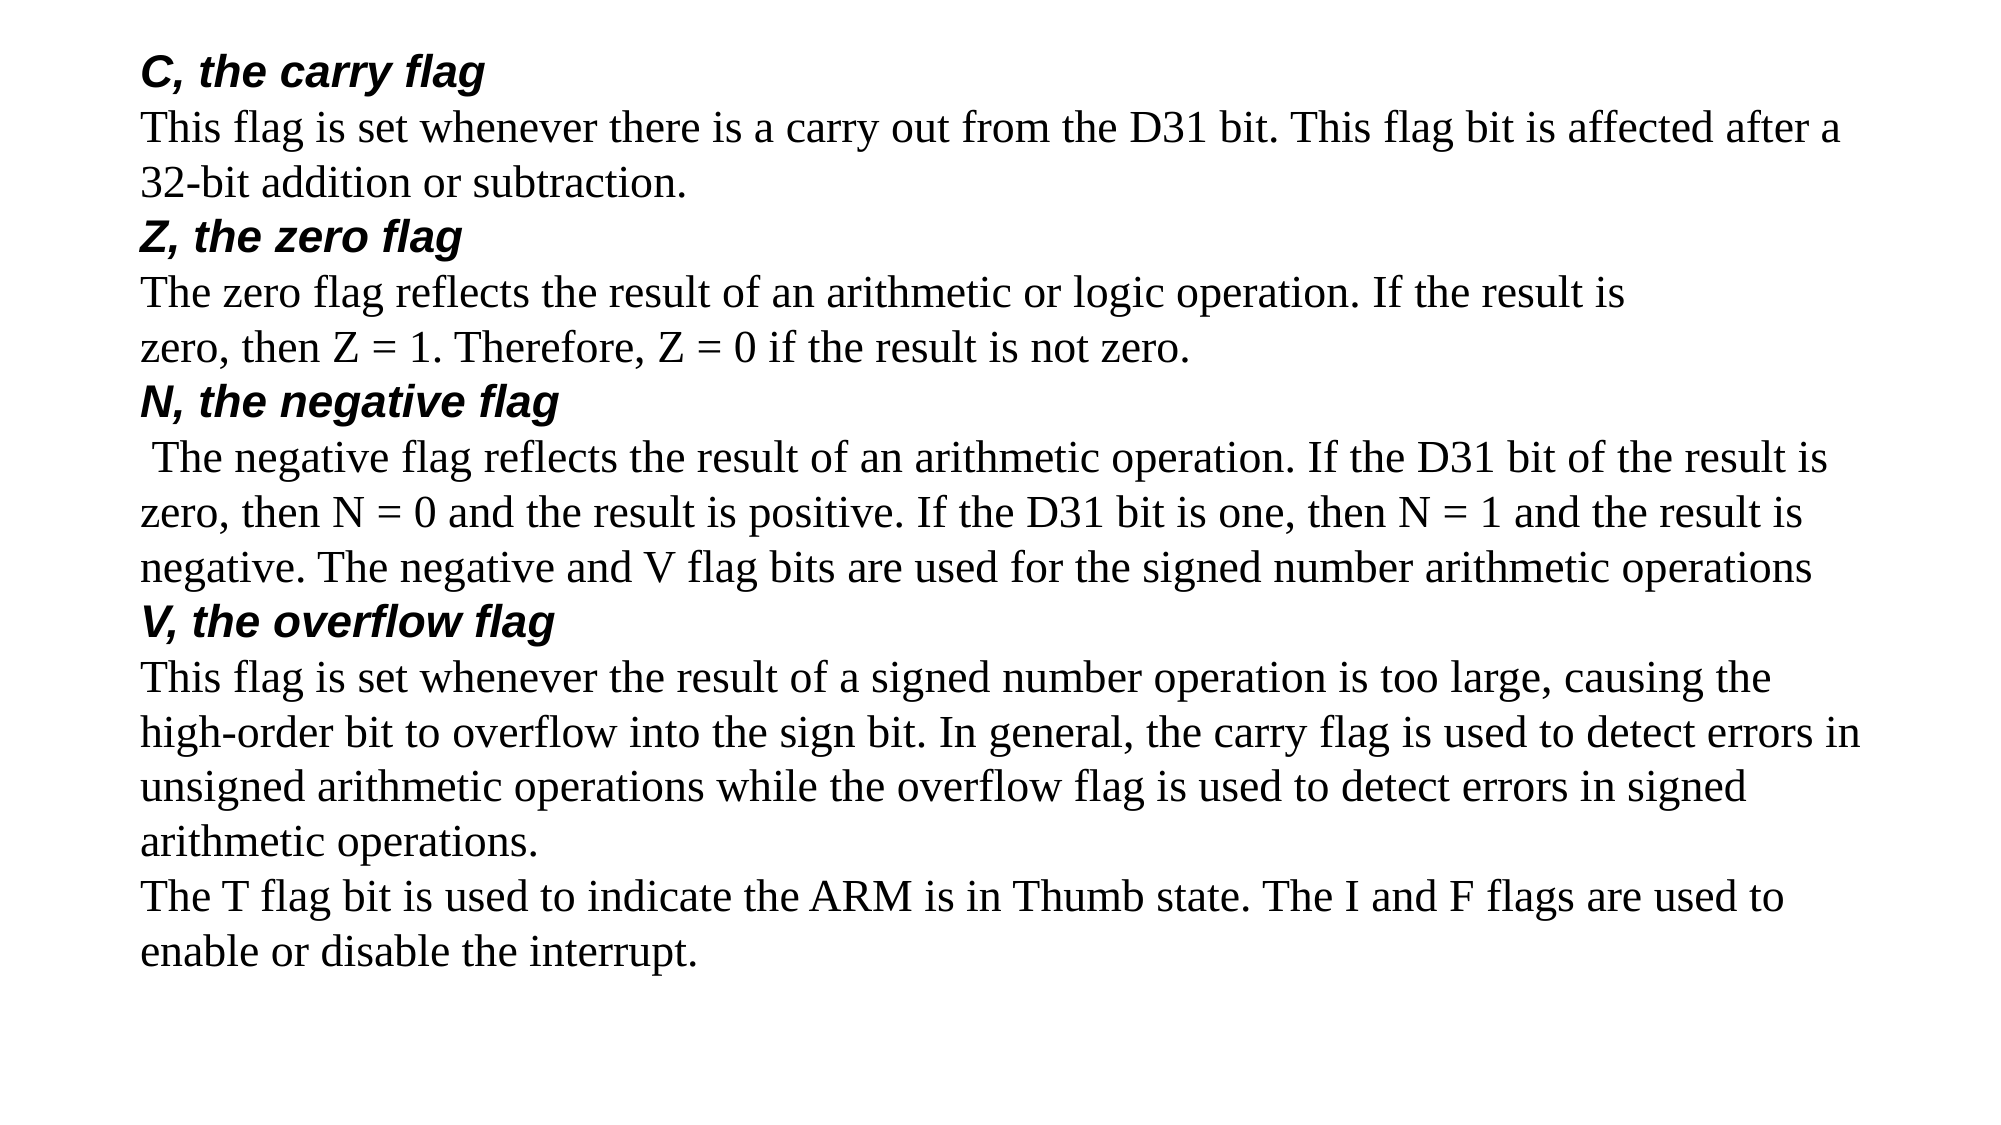

C, the carry flag
This flag is set whenever there is a carry out from the D31 bit. This flag bit is affected after a 32-bit addition or subtraction.
Z, the zero flag
The zero flag reflects the result of an arithmetic or logic operation. If the result is
zero, then Z = 1. Therefore, Z = 0 if the result is not zero.
N, the negative flag
 The negative flag reflects the result of an arithmetic operation. If the D31 bit of the result is zero, then N = 0 and the result is positive. If the D31 bit is one, then N = 1 and the result is negative. The negative and V flag bits are used for the signed number arithmetic operations
V, the overflow flag
This flag is set whenever the result of a signed number operation is too large, causing the high-order bit to overflow into the sign bit. In general, the carry flag is used to detect errors in unsigned arithmetic operations while the overflow flag is used to detect errors in signed arithmetic operations.
The T flag bit is used to indicate the ARM is in Thumb state. The I and F flags are used to enable or disable the interrupt.